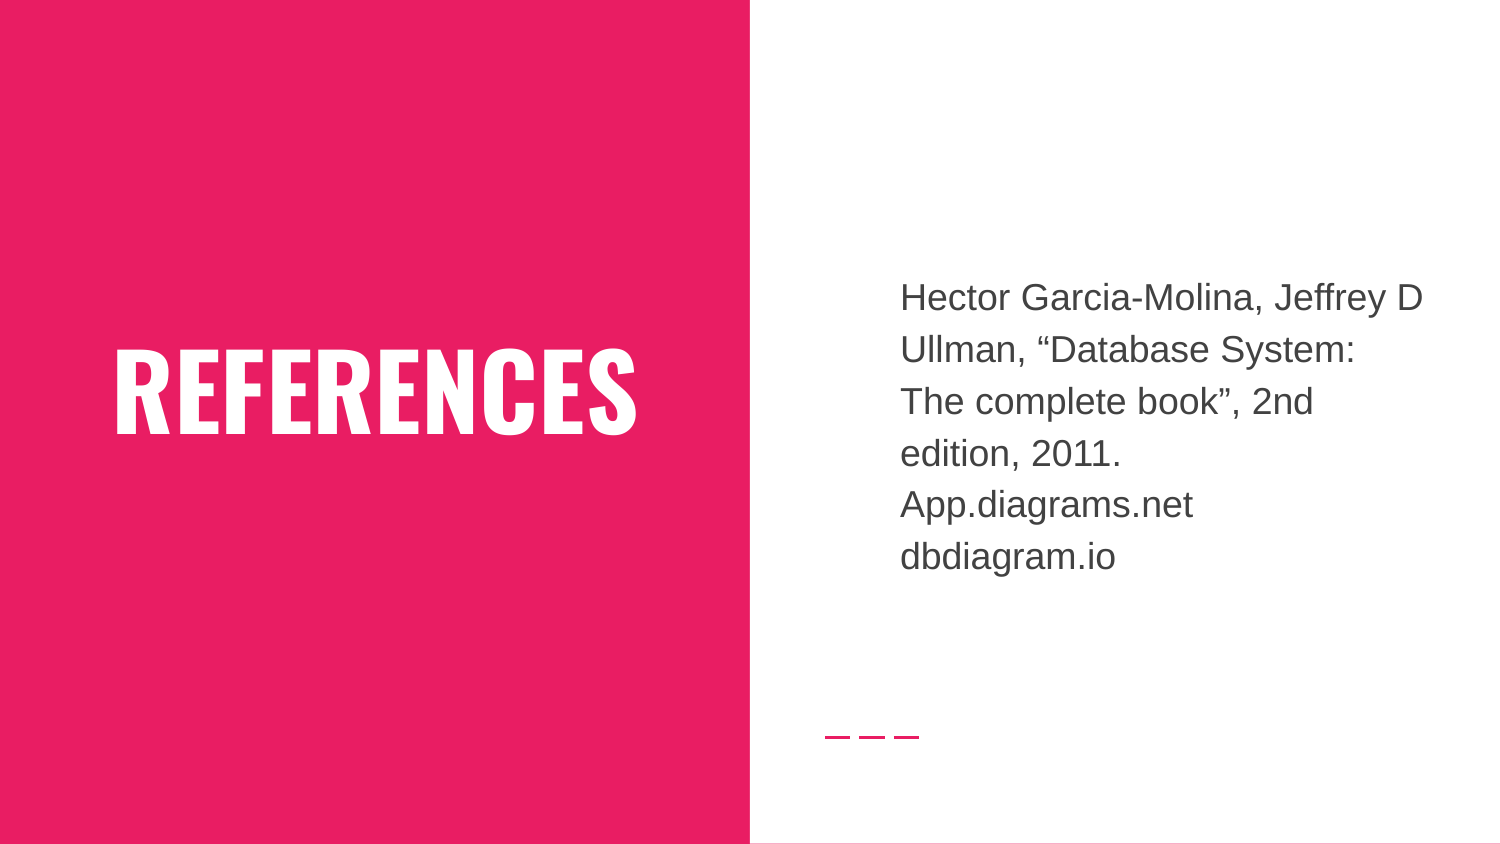

Hector Garcia-Molina, Jeffrey D Ullman, “Database System: The complete book”, 2nd edition, 2011.
App.diagrams.net
dbdiagram.io
# REFERENCES